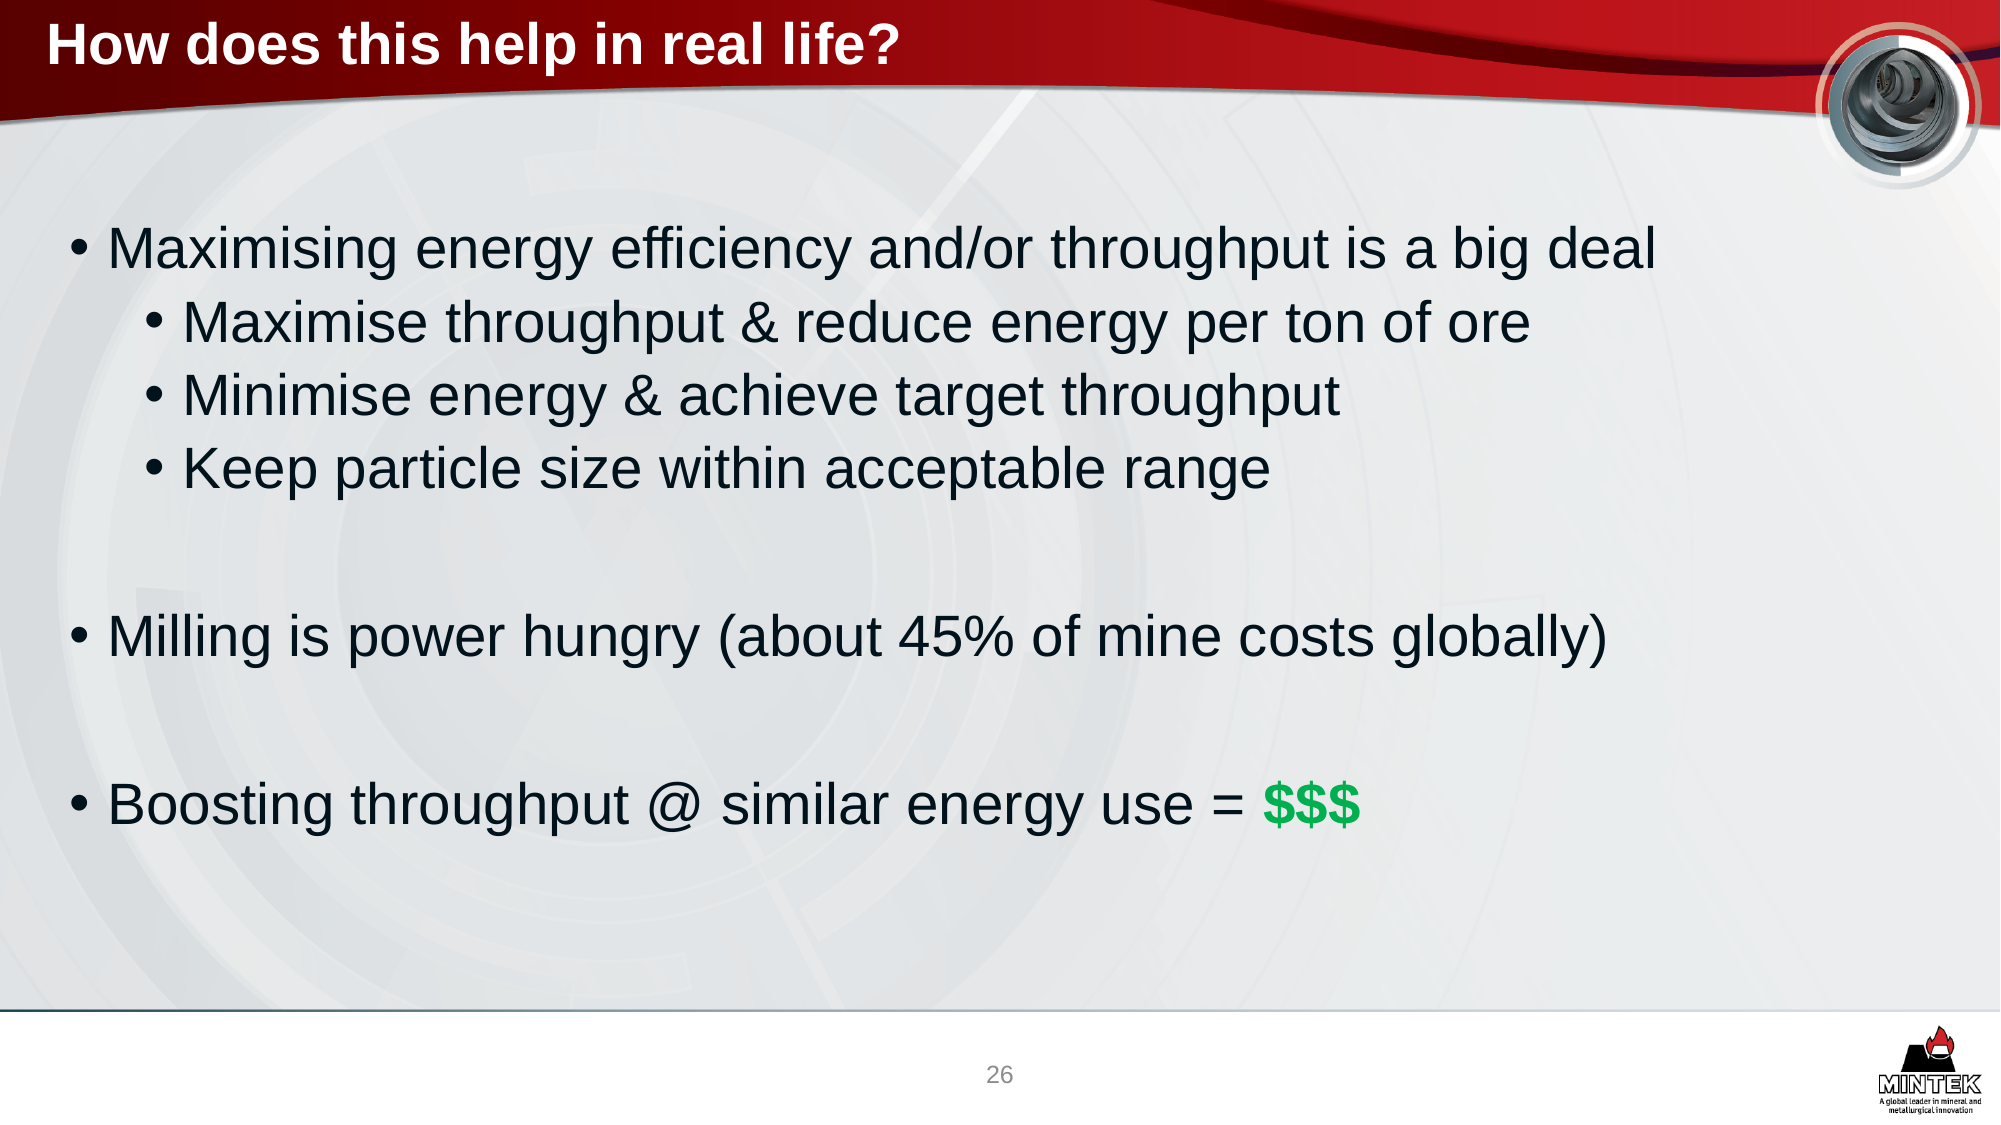

# How does this help in real life?
Maximising energy efficiency and/or throughput is a big deal
Maximise throughput & reduce energy per ton of ore
Minimise energy & achieve target throughput
Keep particle size within acceptable range

Milling is power hungry (about 45% of mine costs globally)

Boosting throughput @ similar energy use = $$$
26